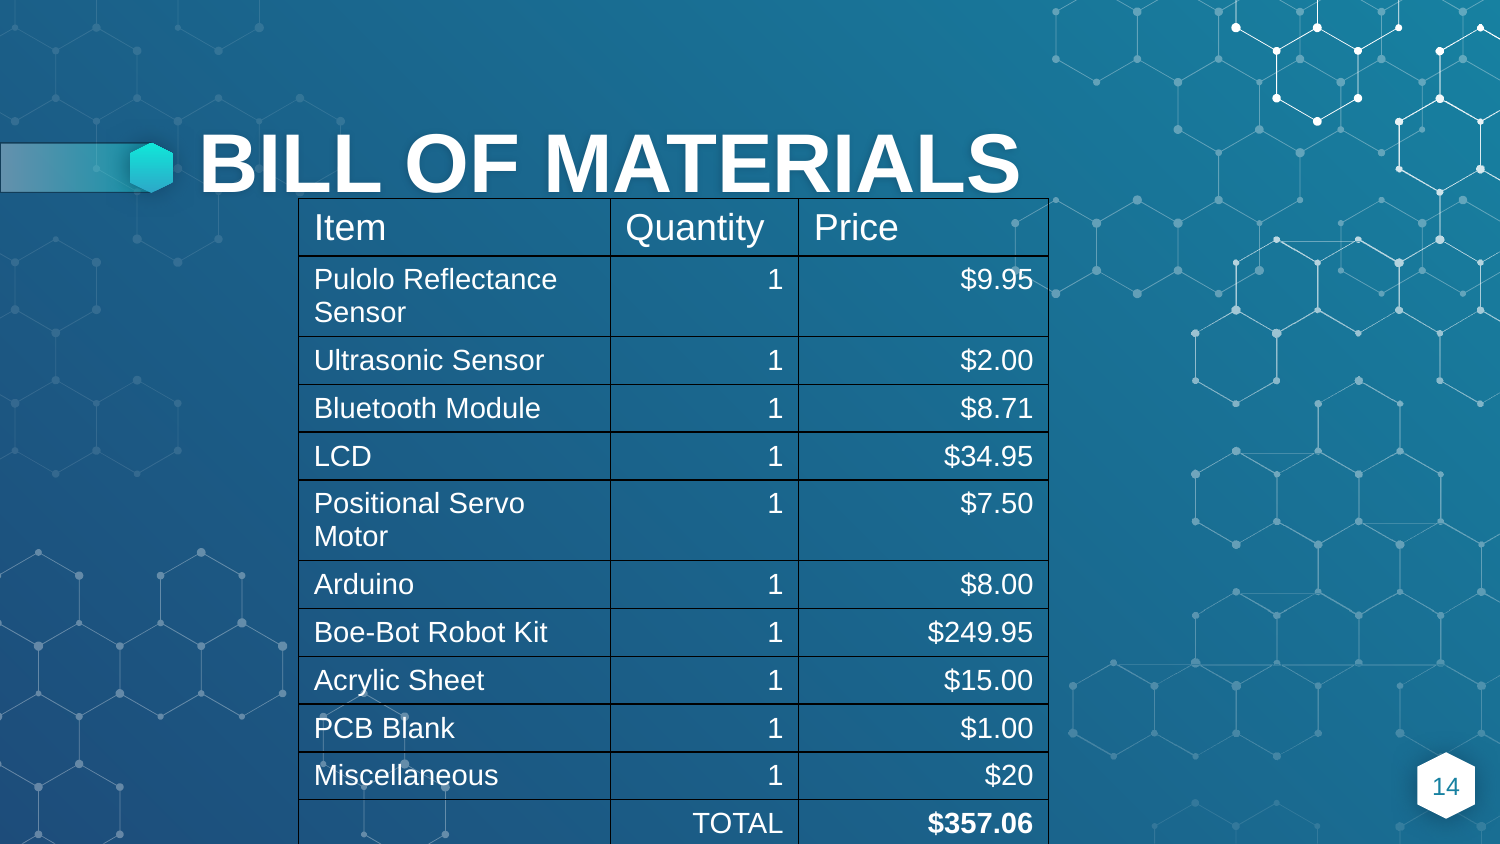

# BILL OF MATERIALS
| Item | Quantity | Price |
| --- | --- | --- |
| Pulolo Reflectance Sensor | 1 | $9.95 |
| Ultrasonic Sensor | 1 | $2.00 |
| Bluetooth Module | 1 | $8.71 |
| LCD | 1 | $34.95 |
| Positional Servo Motor | 1 | $7.50 |
| Arduino | 1 | $8.00 |
| Boe-Bot Robot Kit | 1 | $249.95 |
| Acrylic Sheet | 1 | $15.00 |
| PCB Blank | 1 | $1.00 |
| Miscellaneous | 1 | $20 |
|  | TOTAL | $357.06 |
14